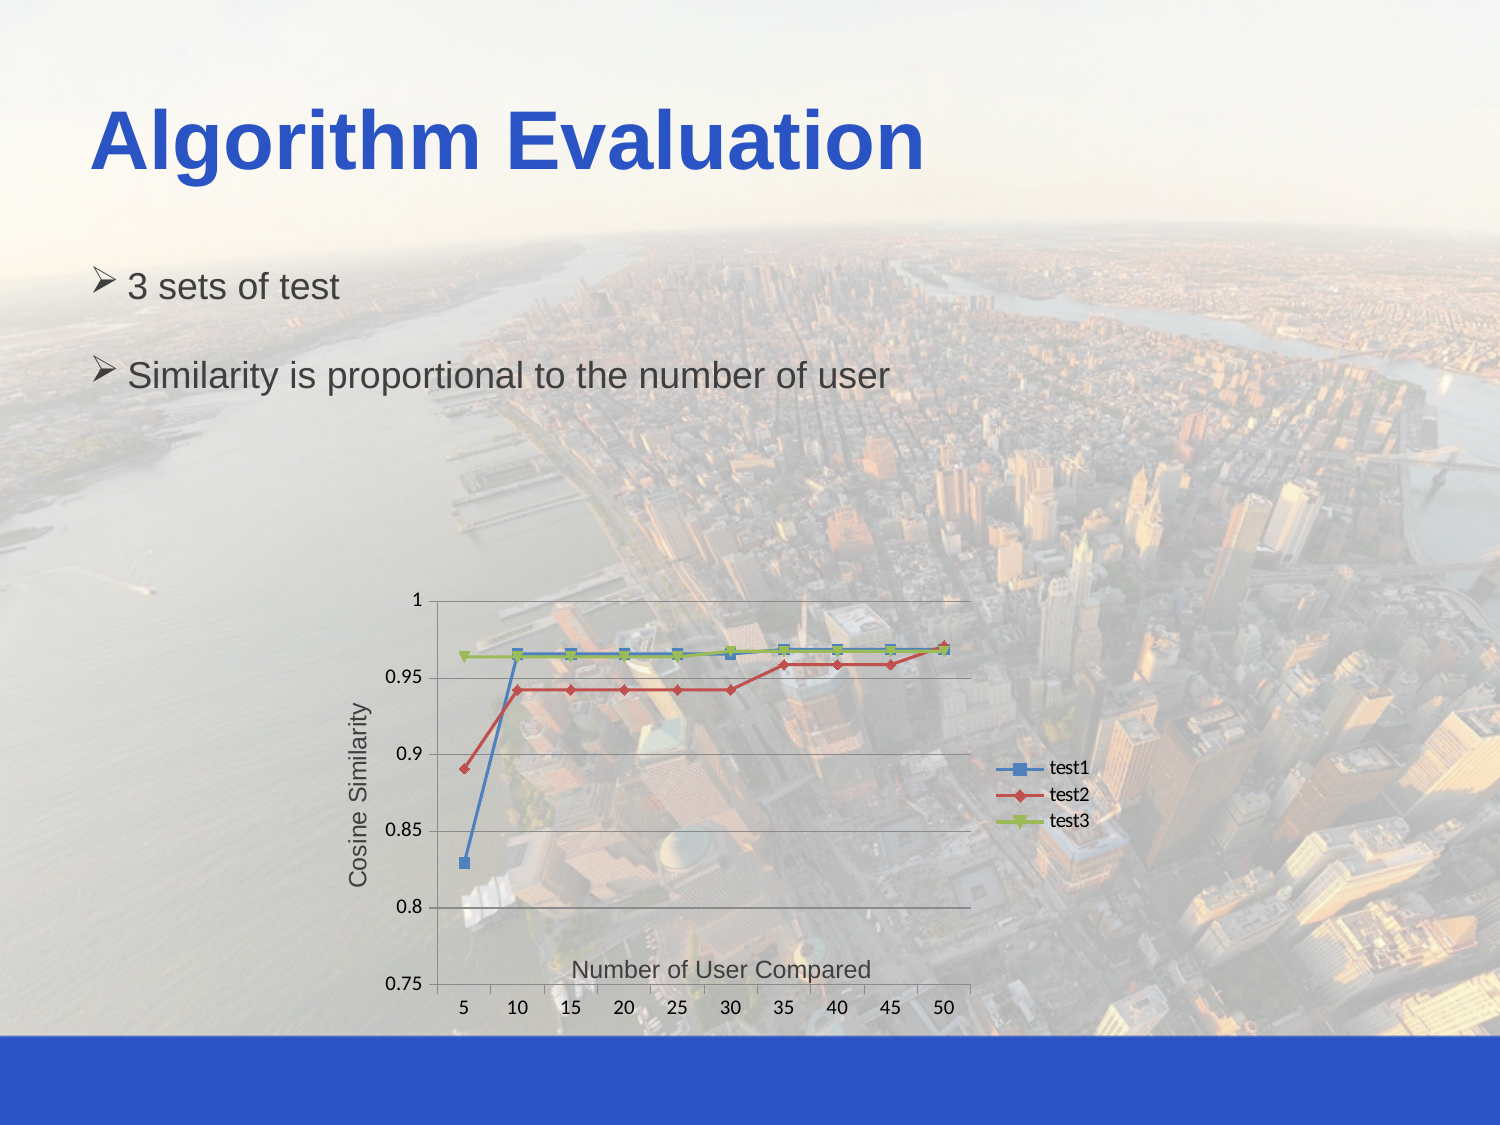

Algorithm Evaluation
3 sets of test
Similarity is proportional to the number of user

### Chart

| Category | test1 | test2 | test3 |
|---|---|---|---|
| 5.0 | 0.829288428862729 | 0.890877990787766 | 0.963794107975768 |
| 10.0 | 0.96568371894997 | 0.942342933374911 | 0.963794107975768 |
| 15.0 | 0.96568371894997 | 0.942342933374911 | 0.963794107975768 |
| 20.0 | 0.96568371894997 | 0.942342933374911 | 0.963794107975768 |
| 25.0 | 0.96568371894997 | 0.942342933374911 | 0.963794107975768 |
| 30.0 | 0.96568371894997 | 0.942342933374911 | 0.967514809013473 |
| 35.0 | 0.968657768430329 | 0.958720920107075 | 0.967514809013473 |
| 40.0 | 0.968657768430329 | 0.958720920107075 | 0.967514809013473 |
| 45.0 | 0.968657768430329 | 0.958720920107075 | 0.967514809013473 |
| 50.0 | 0.968657768430329 | 0.970831040283513 | 0.967514809013473 |
Cosine Similarity
Number of User Compared